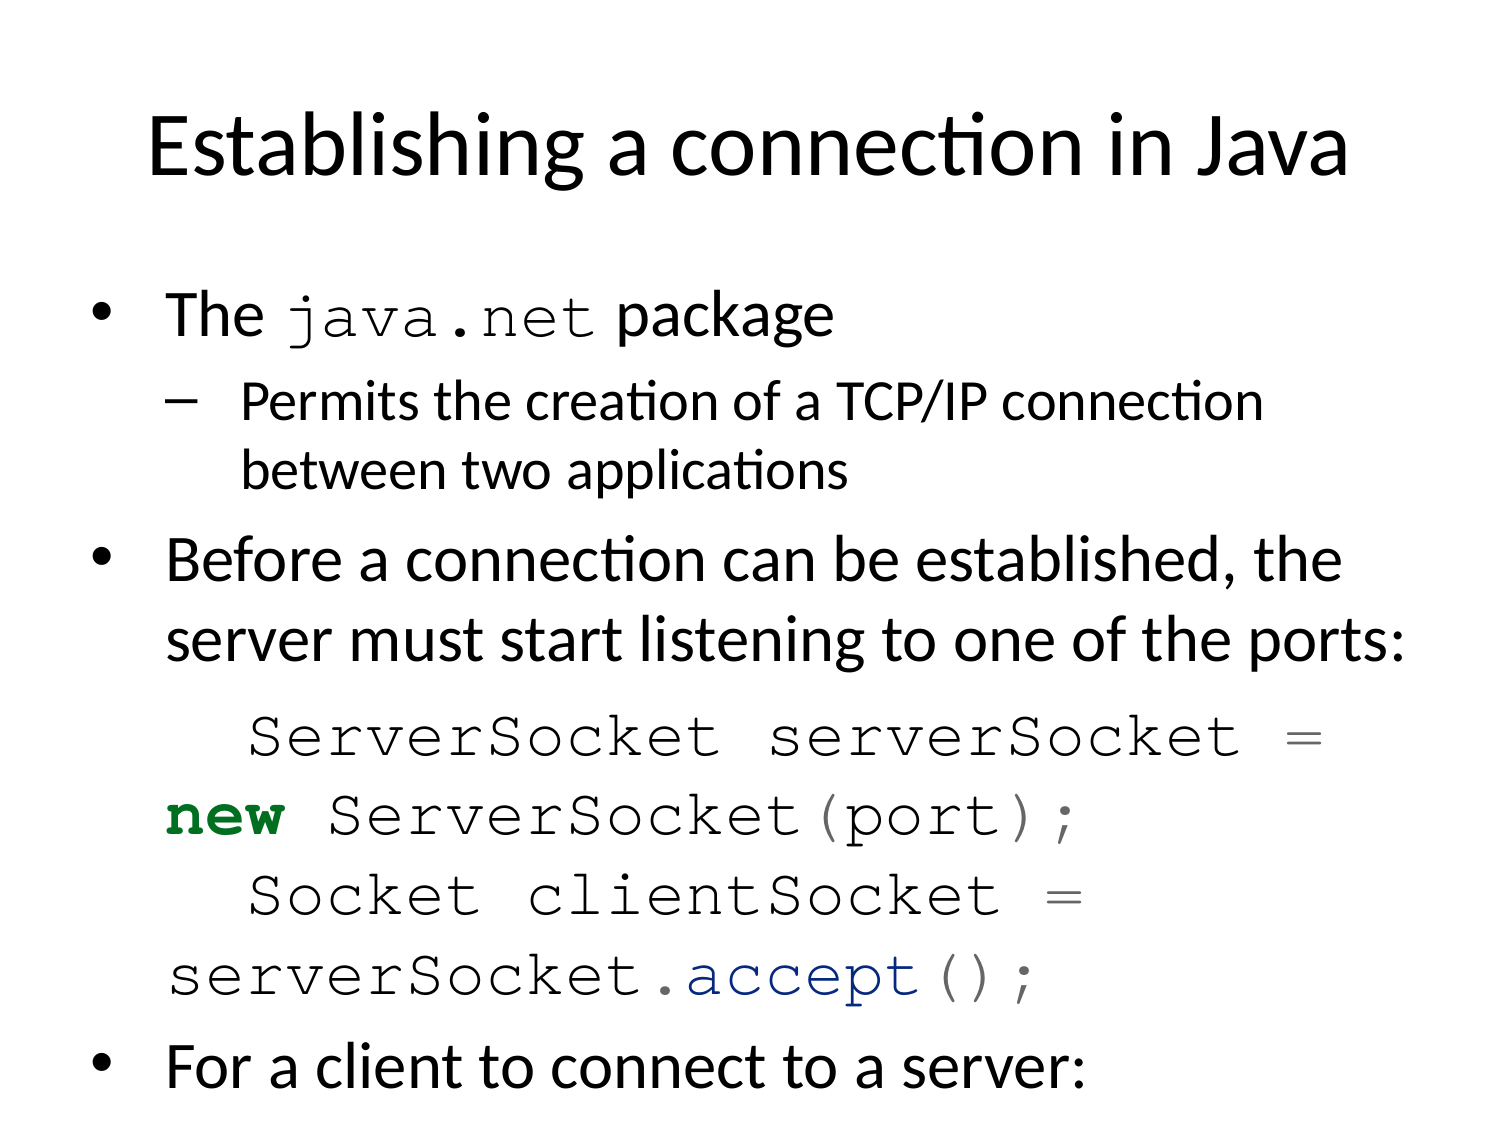

# Establishing a connection in Java
The java.net package
Permits the creation of a TCP/IP connection between two applications
Before a connection can be established, the server must start listening to one of the ports:
  ServerSocket serverSocket = new ServerSocket(port);
  Socket clientSocket = serverSocket.accept();
For a client to connect to a server:
  Socket clientSocket= new Socket(host, port);